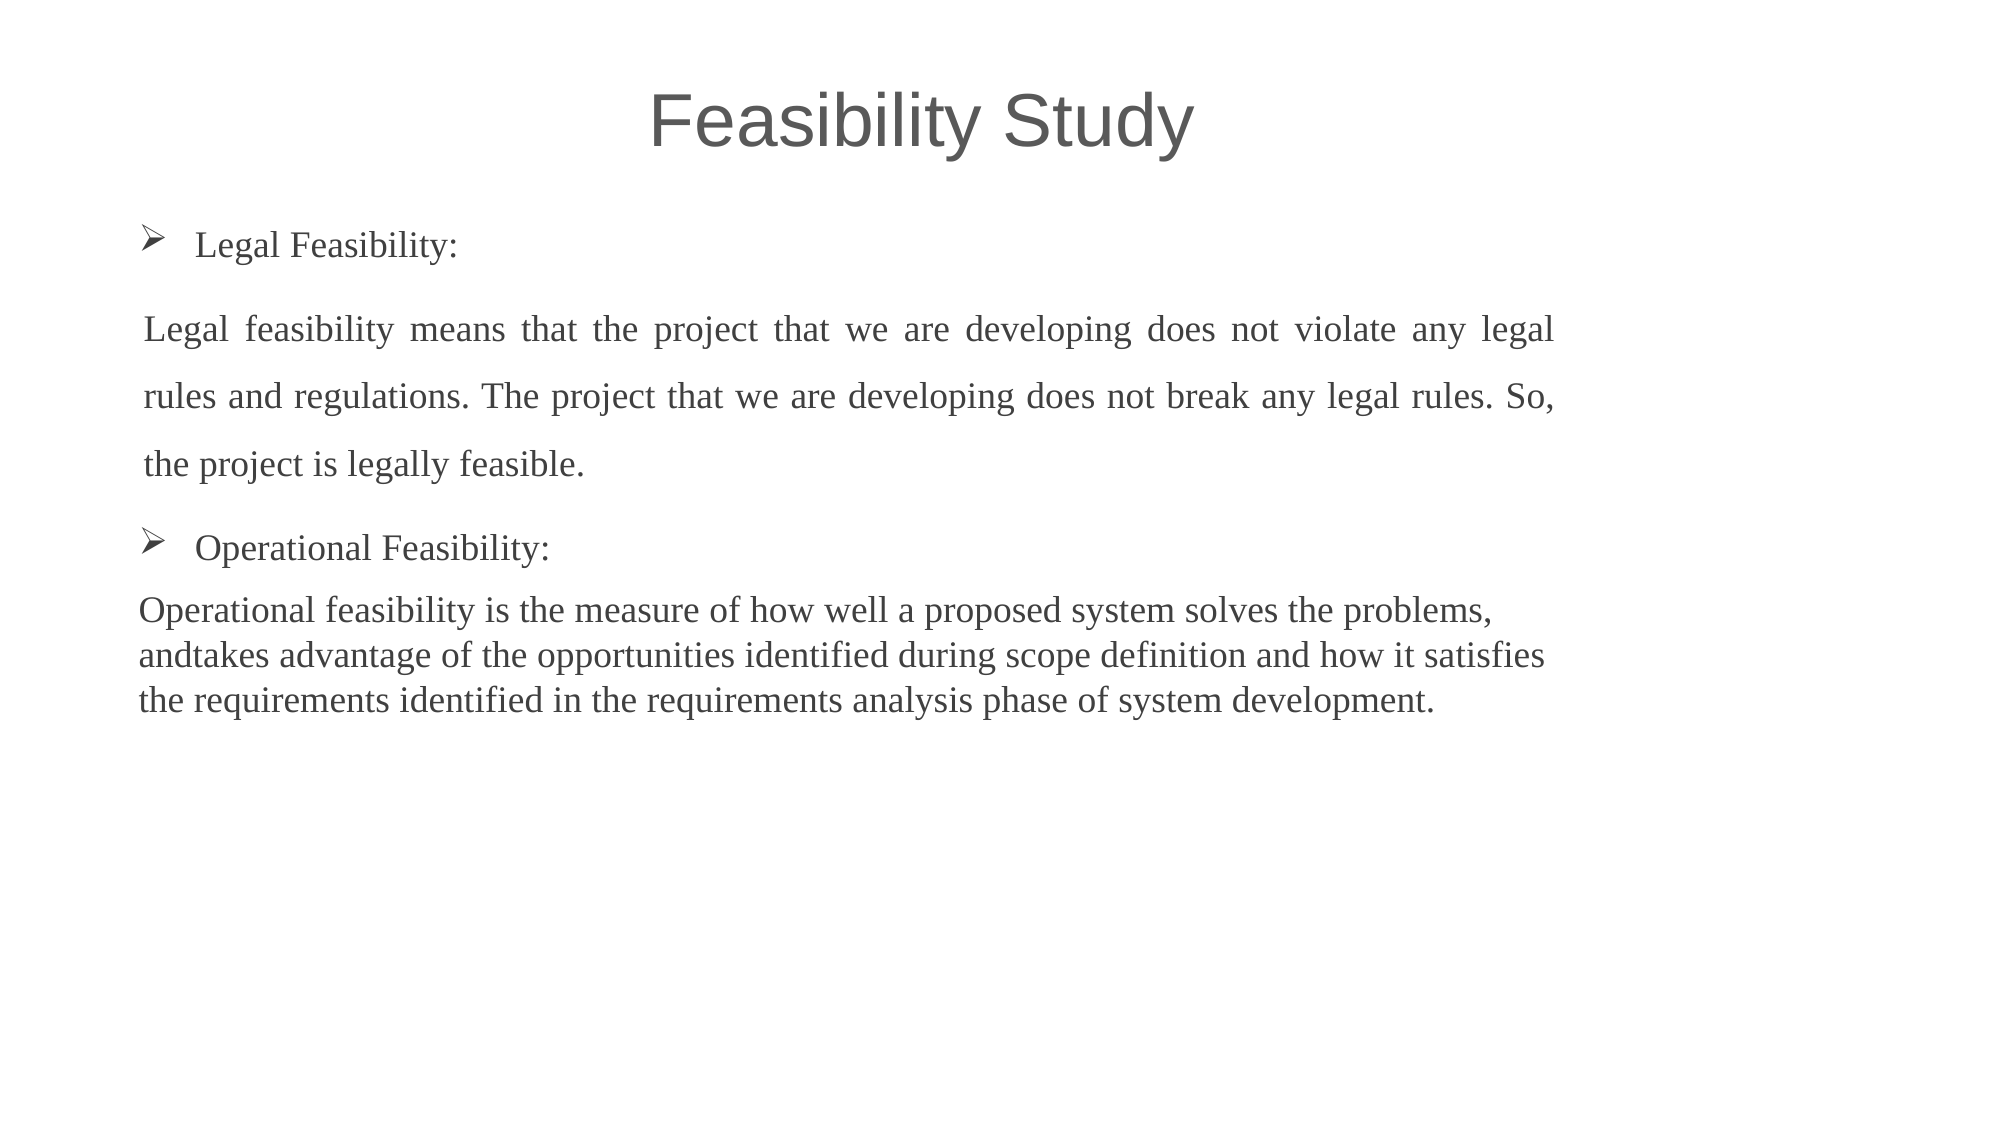

Feasibility Study
Legal Feasibility:
Legal feasibility means that the project that we are developing does not violate any legal rules and regulations. The project that we are developing does not break any legal rules. So, the project is legally feasible.
Operational Feasibility:
Operational feasibility is the measure of how well a proposed system solves the problems, andtakes advantage of the opportunities identified during scope definition and how it satisfies the requirements identified in the requirements analysis phase of system development.